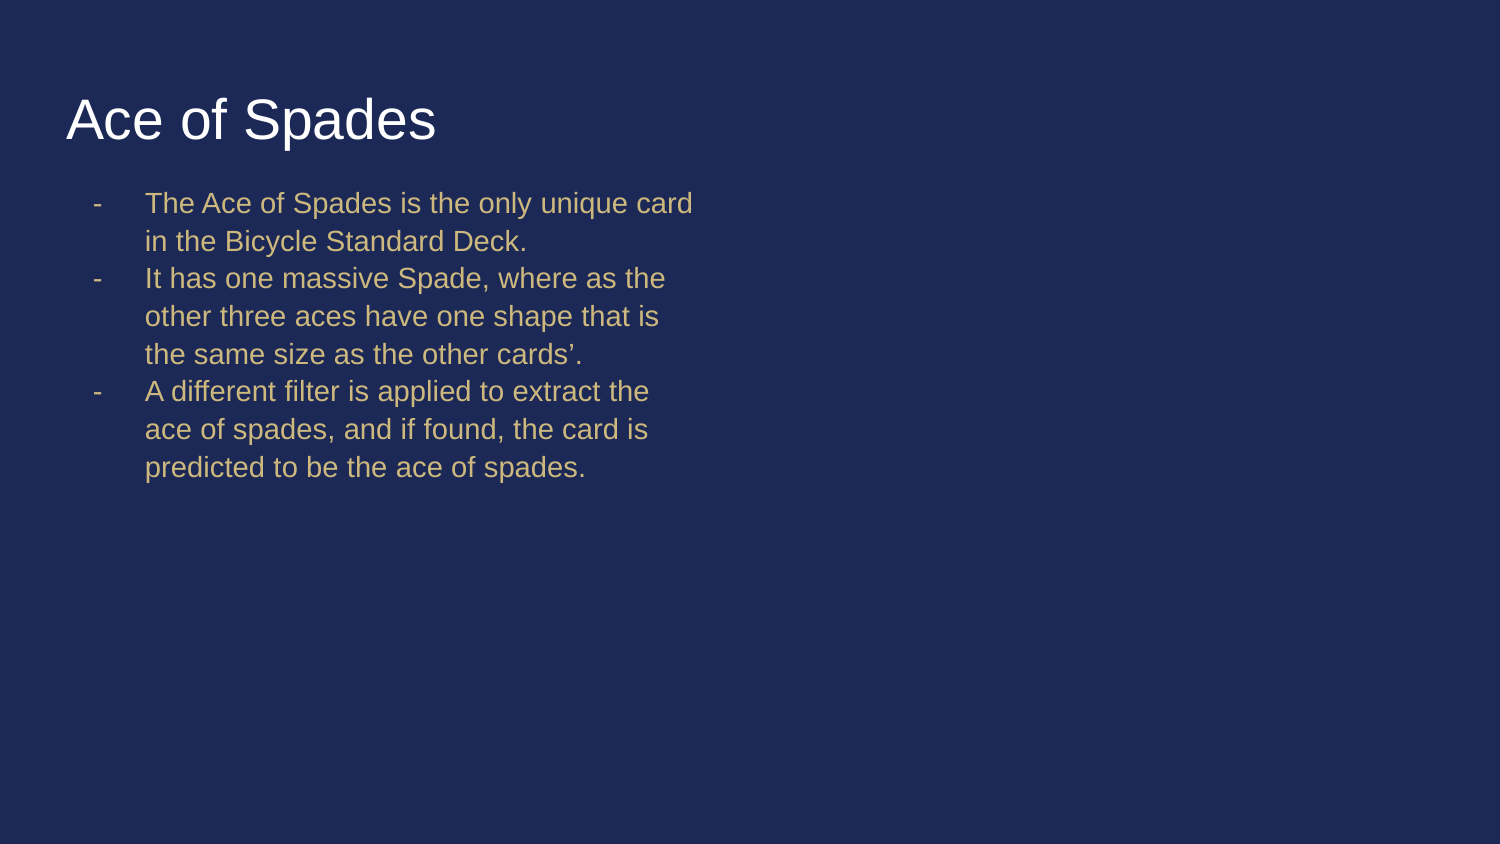

# Ace of Spades
The Ace of Spades is the only unique card in the Bicycle Standard Deck.
It has one massive Spade, where as the other three aces have one shape that is the same size as the other cards’.
A different filter is applied to extract the ace of spades, and if found, the card is predicted to be the ace of spades.